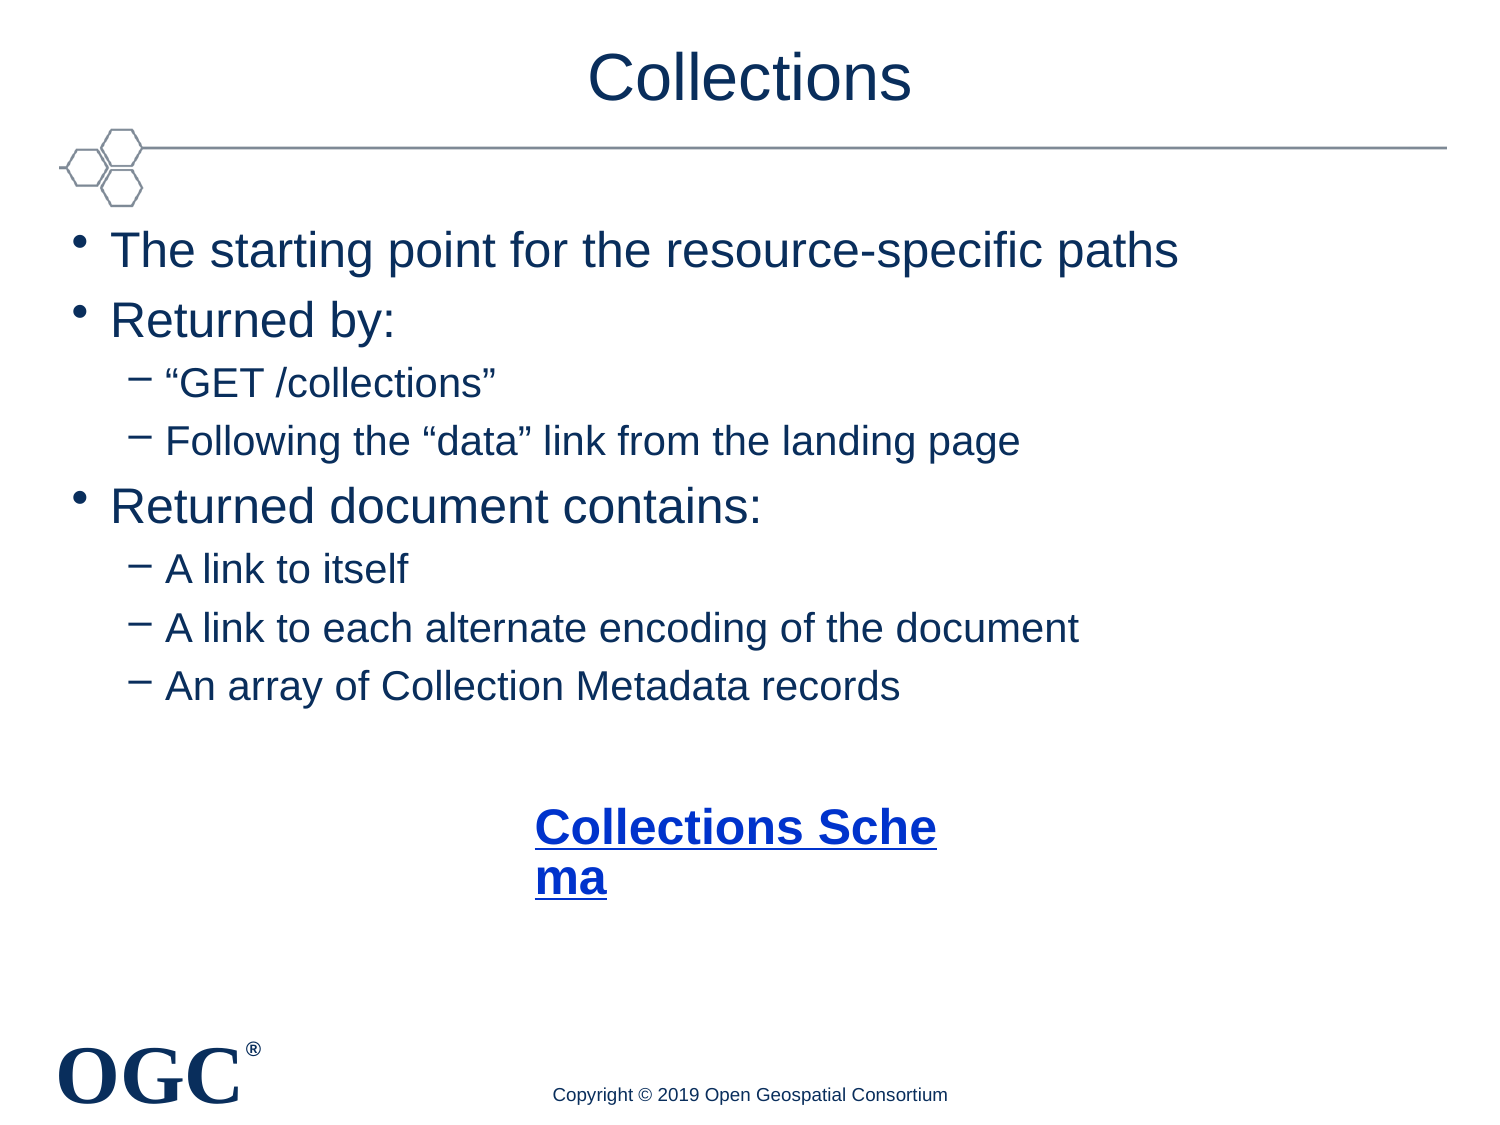

# Collections
The starting point for the resource-specific paths
Returned by:
“GET /collections”
Following the “data” link from the landing page
Returned document contains:
A link to itself
A link to each alternate encoding of the document
An array of Collection Metadata records
Collections Schema
Copyright © 2019 Open Geospatial Consortium